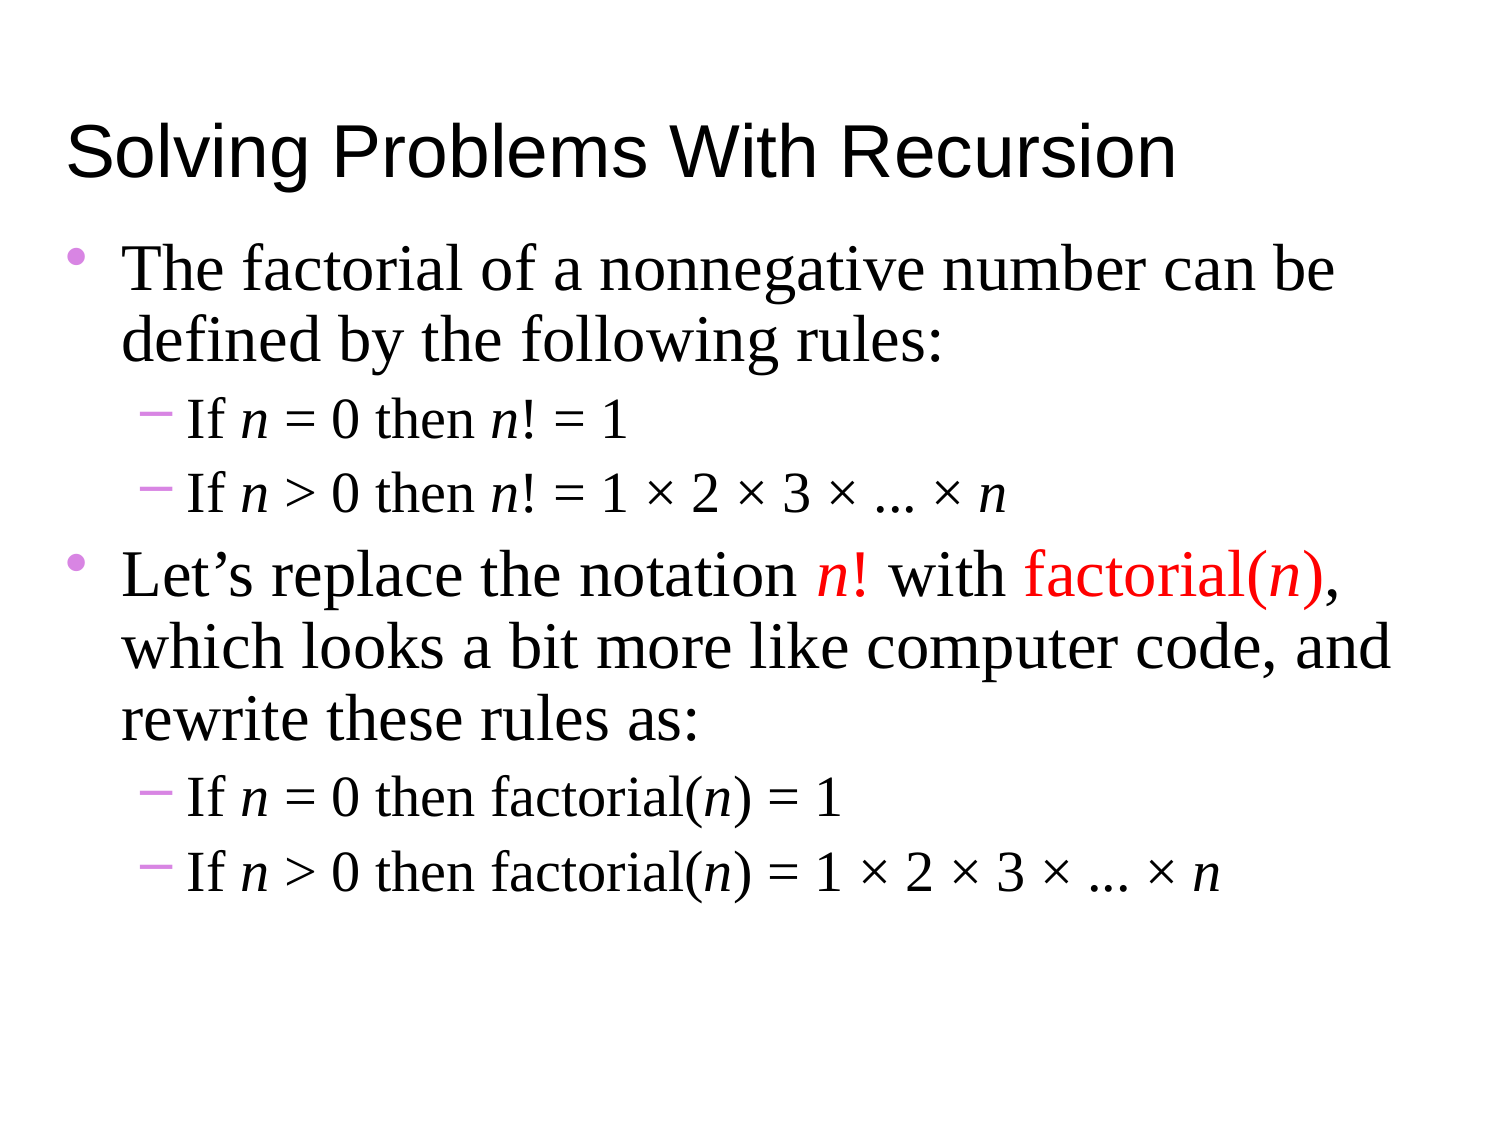

Solving Problems With Recursion
The factorial of a nonnegative number can be defined by the following rules:
If n = 0 then n! = 1
If n > 0 then n! = 1 × 2 × 3 × ... × n
Let’s replace the notation n! with factorial(n), which looks a bit more like computer code, and rewrite these rules as:
If n = 0 then factorial(n) = 1
If n > 0 then factorial(n) = 1 × 2 × 3 × ... × n